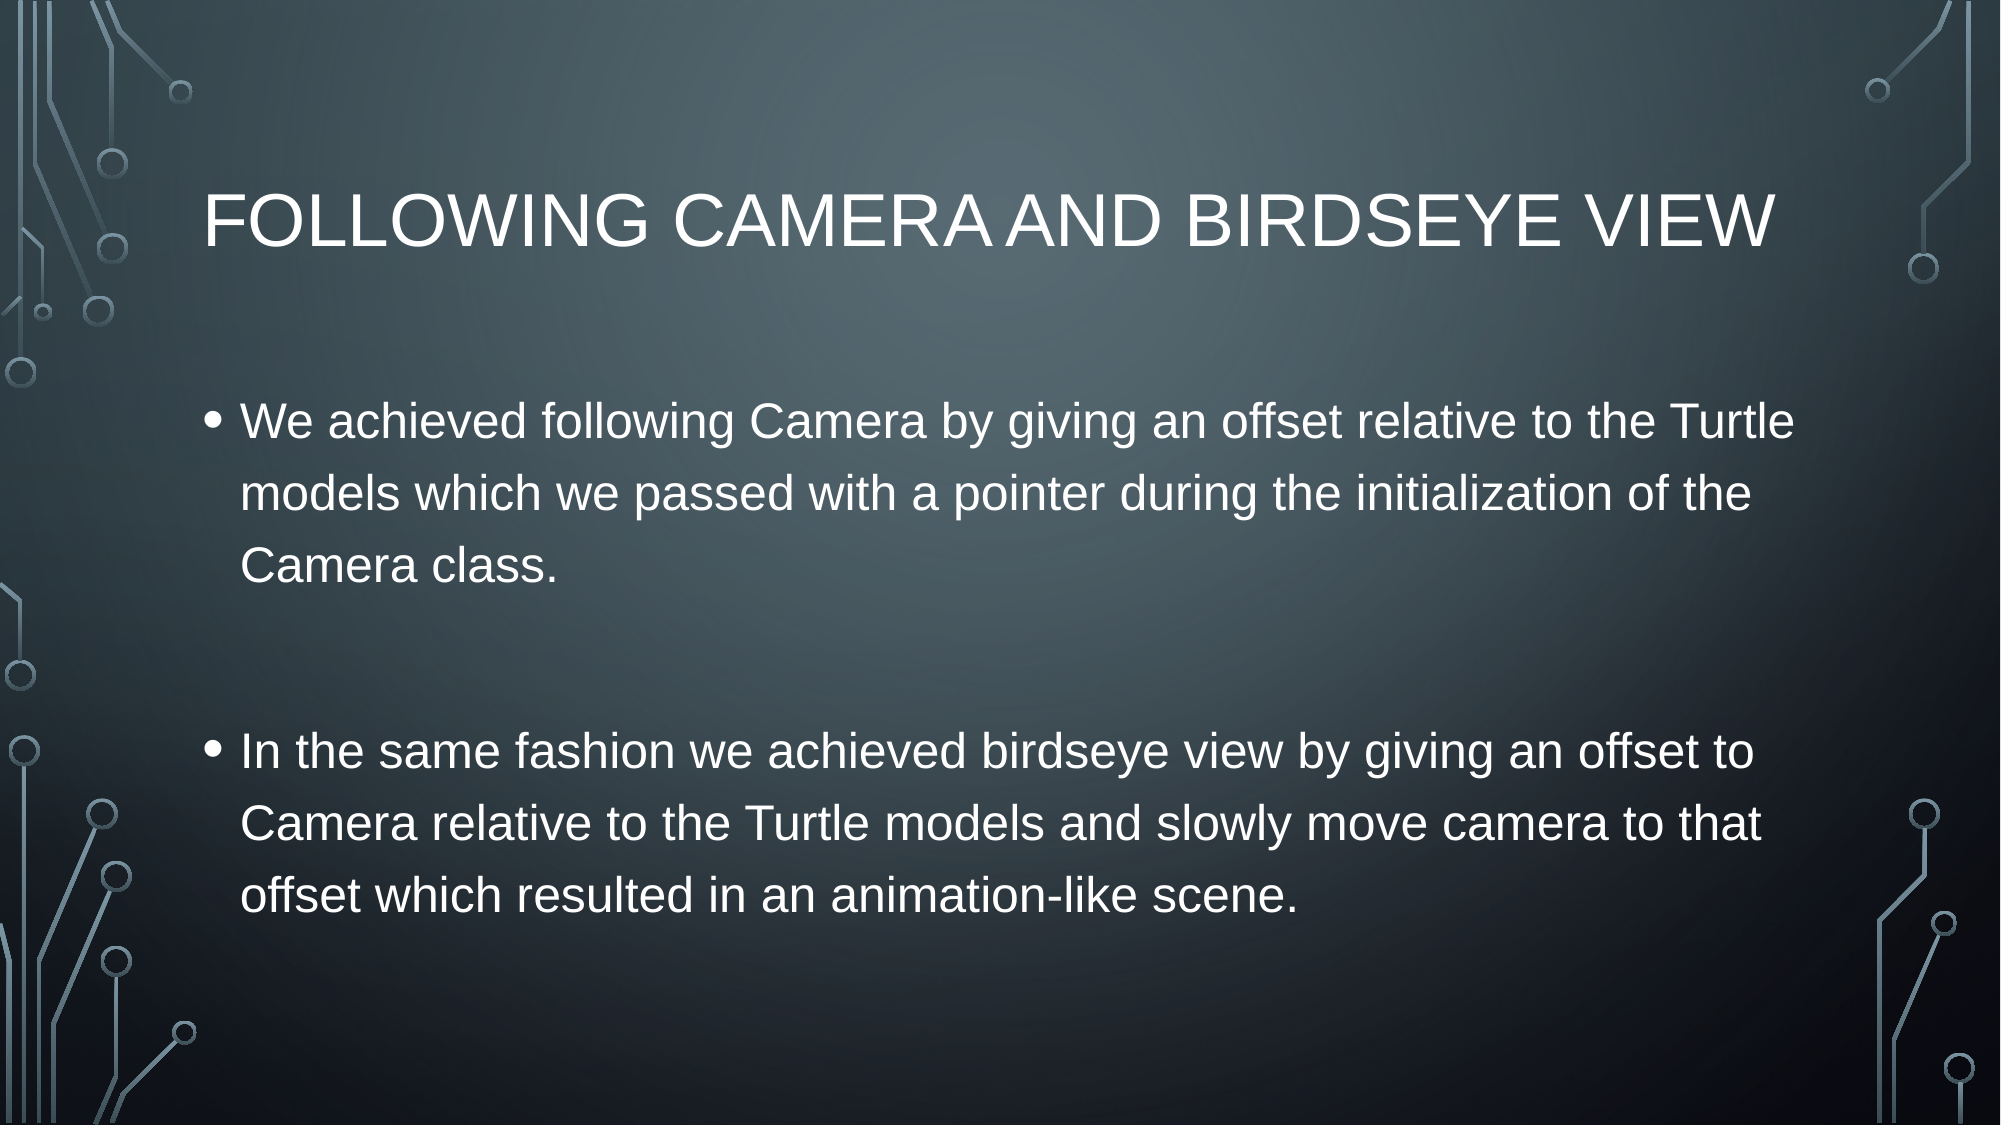

# Followıng Camera and bırdseye vıew
We achieved following Camera by giving an offset relative to the Turtle models which we passed with a pointer during the initialization of the Camera class.

In the same fashion we achieved birdseye view by giving an offset to Camera relative to the Turtle models and slowly move camera to that offset which resulted in an animation-like scene.